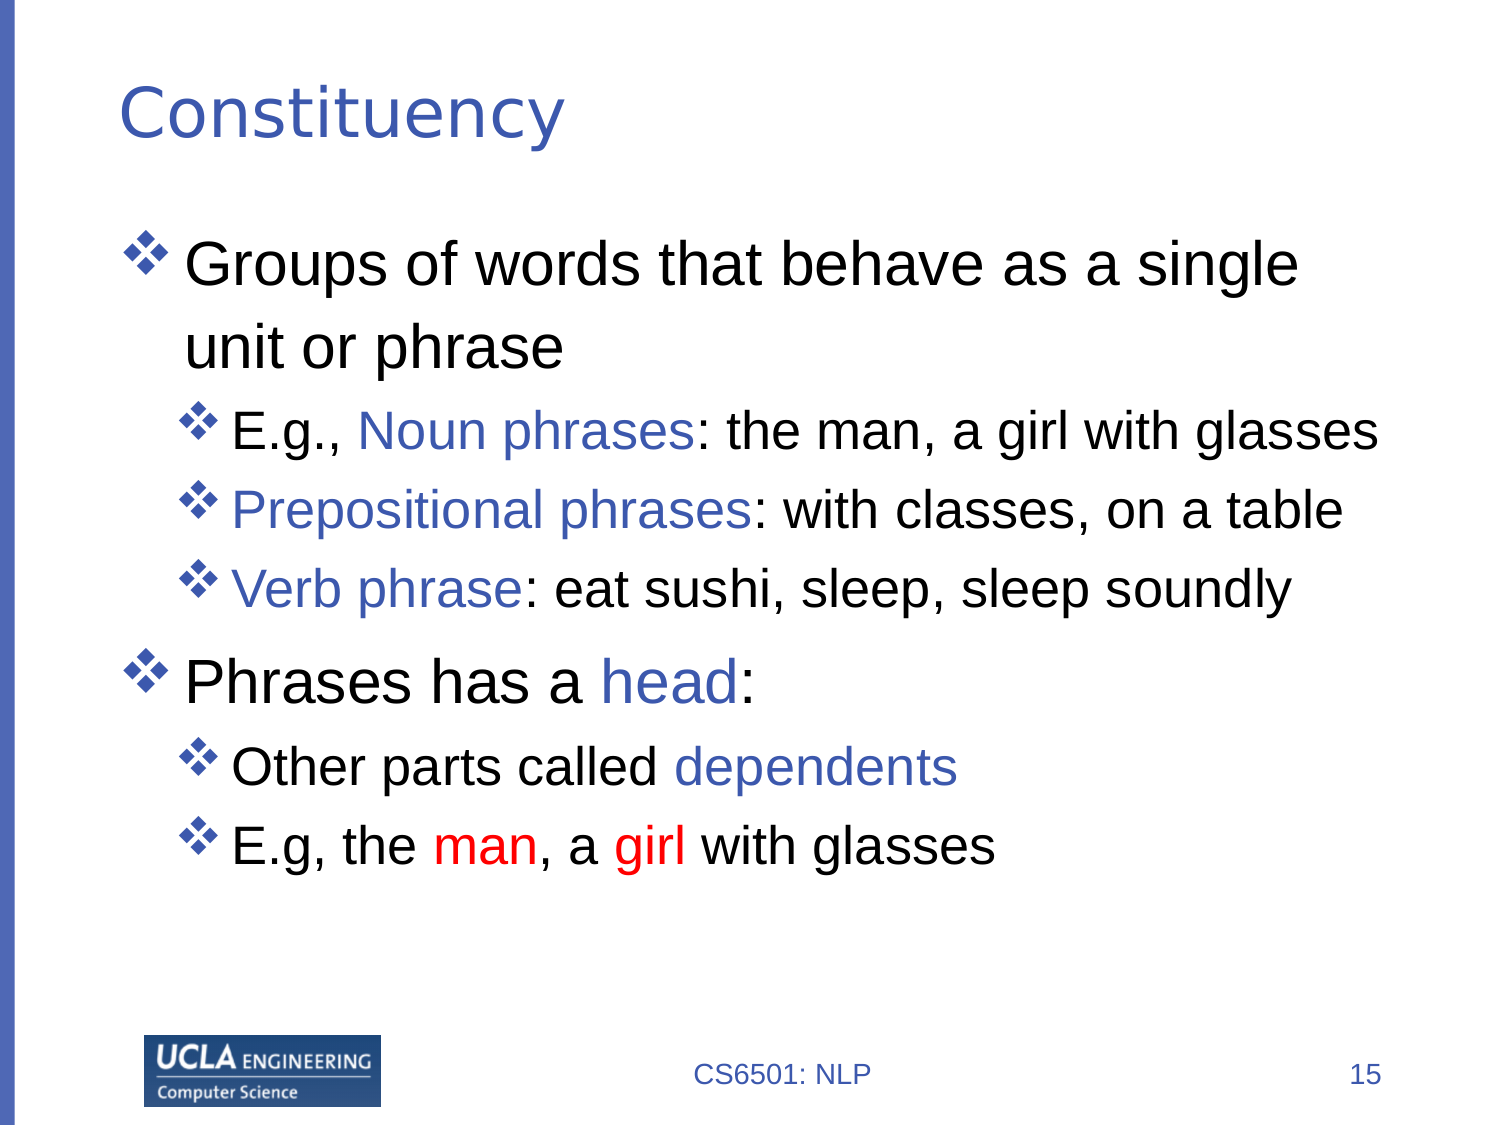

# Constituency
Groups of words that behave as a single unit or phrase
E.g., Noun phrases: the man, a girl with glasses
Prepositional phrases: with classes, on a table
Verb phrase: eat sushi, sleep, sleep soundly
Phrases has a head:
Other parts called dependents
E.g, the man, a girl with glasses
CS6501: NLP
15